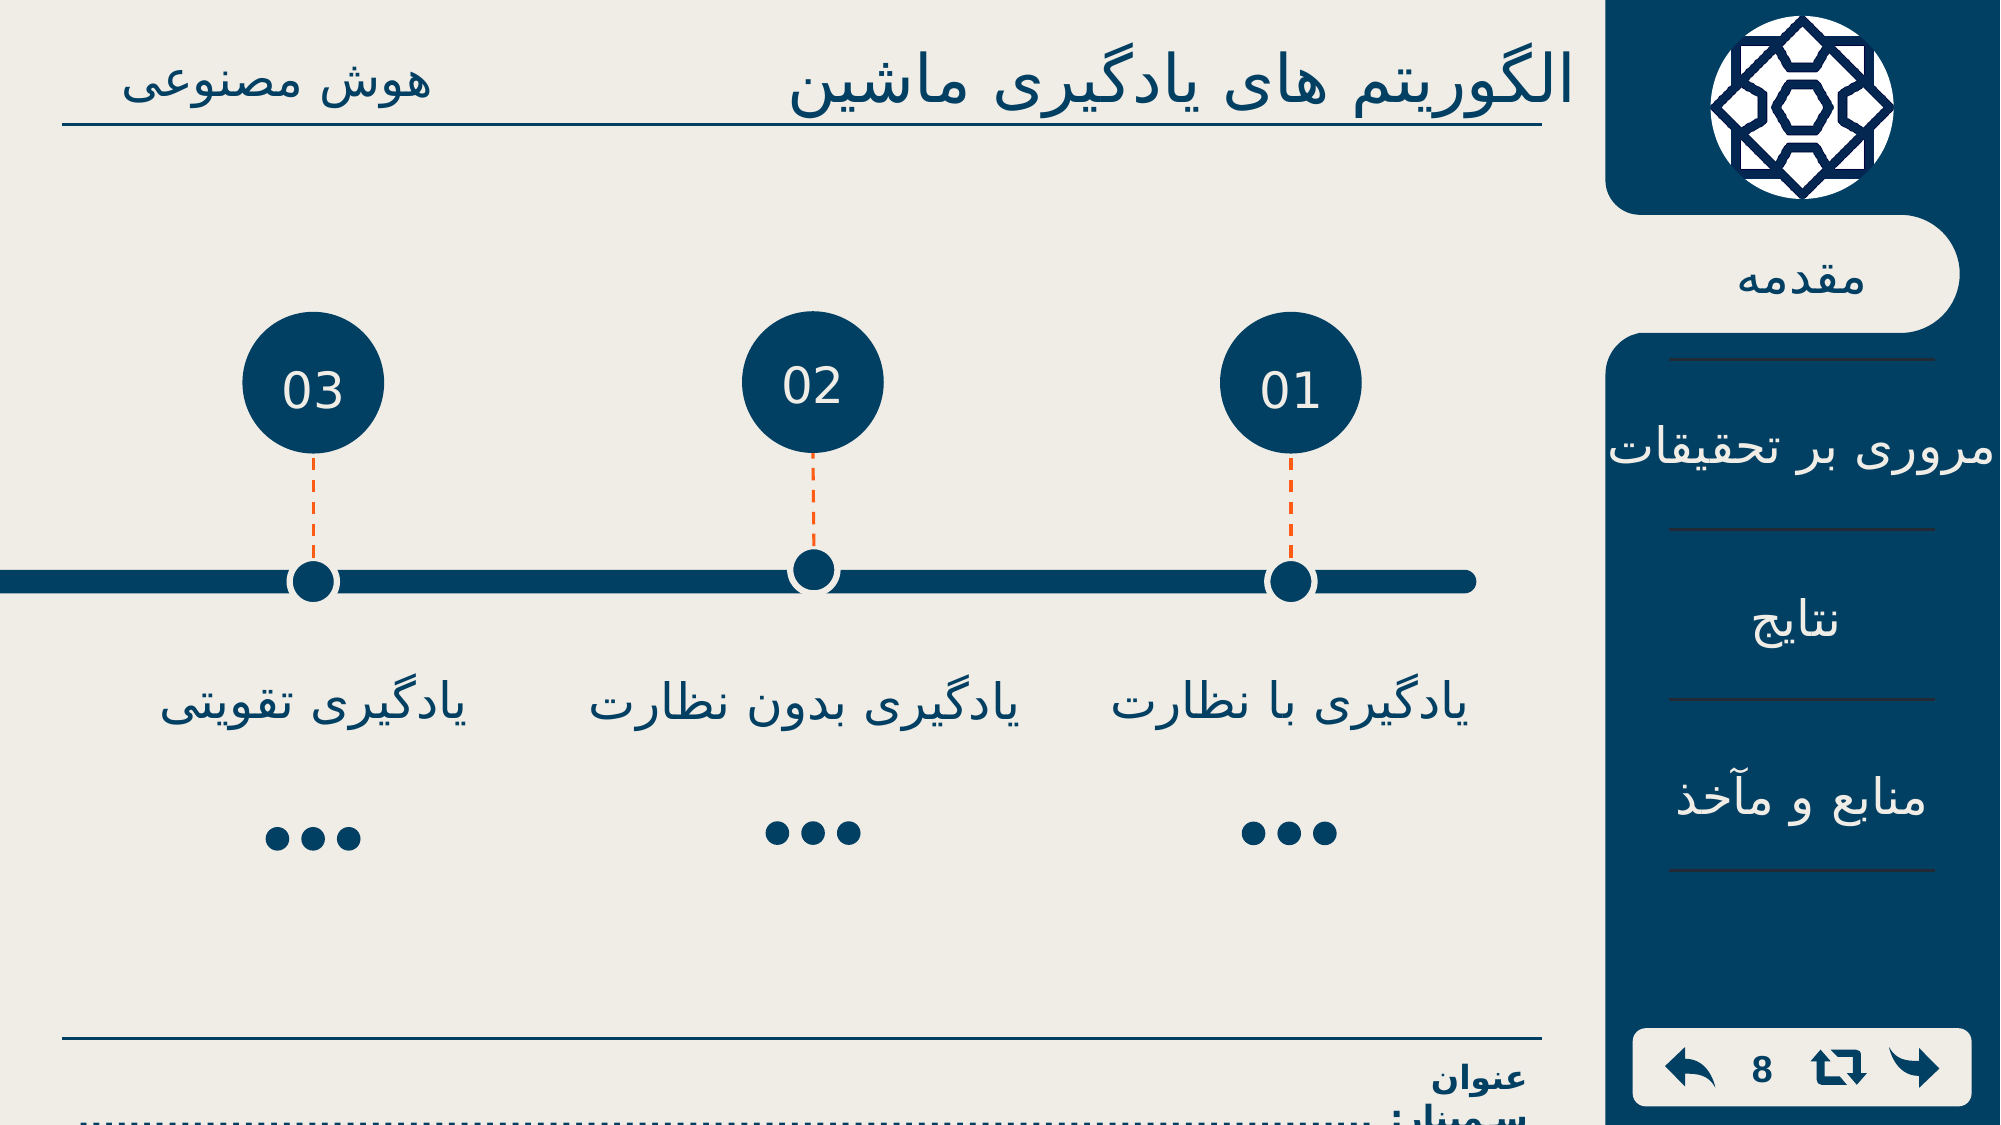

الگوریتم های یادگیری ماشین
هوش مصنوعی
مقدمه

1402

03

01
02

مروری بر تحقیقات

نتایج
یادگیری تقویتی

یادگیری با نظارت

یادگیری بدون نظارت

منابع و مآخذ

8

عنوان سمینار: ...................................................................................................................... .